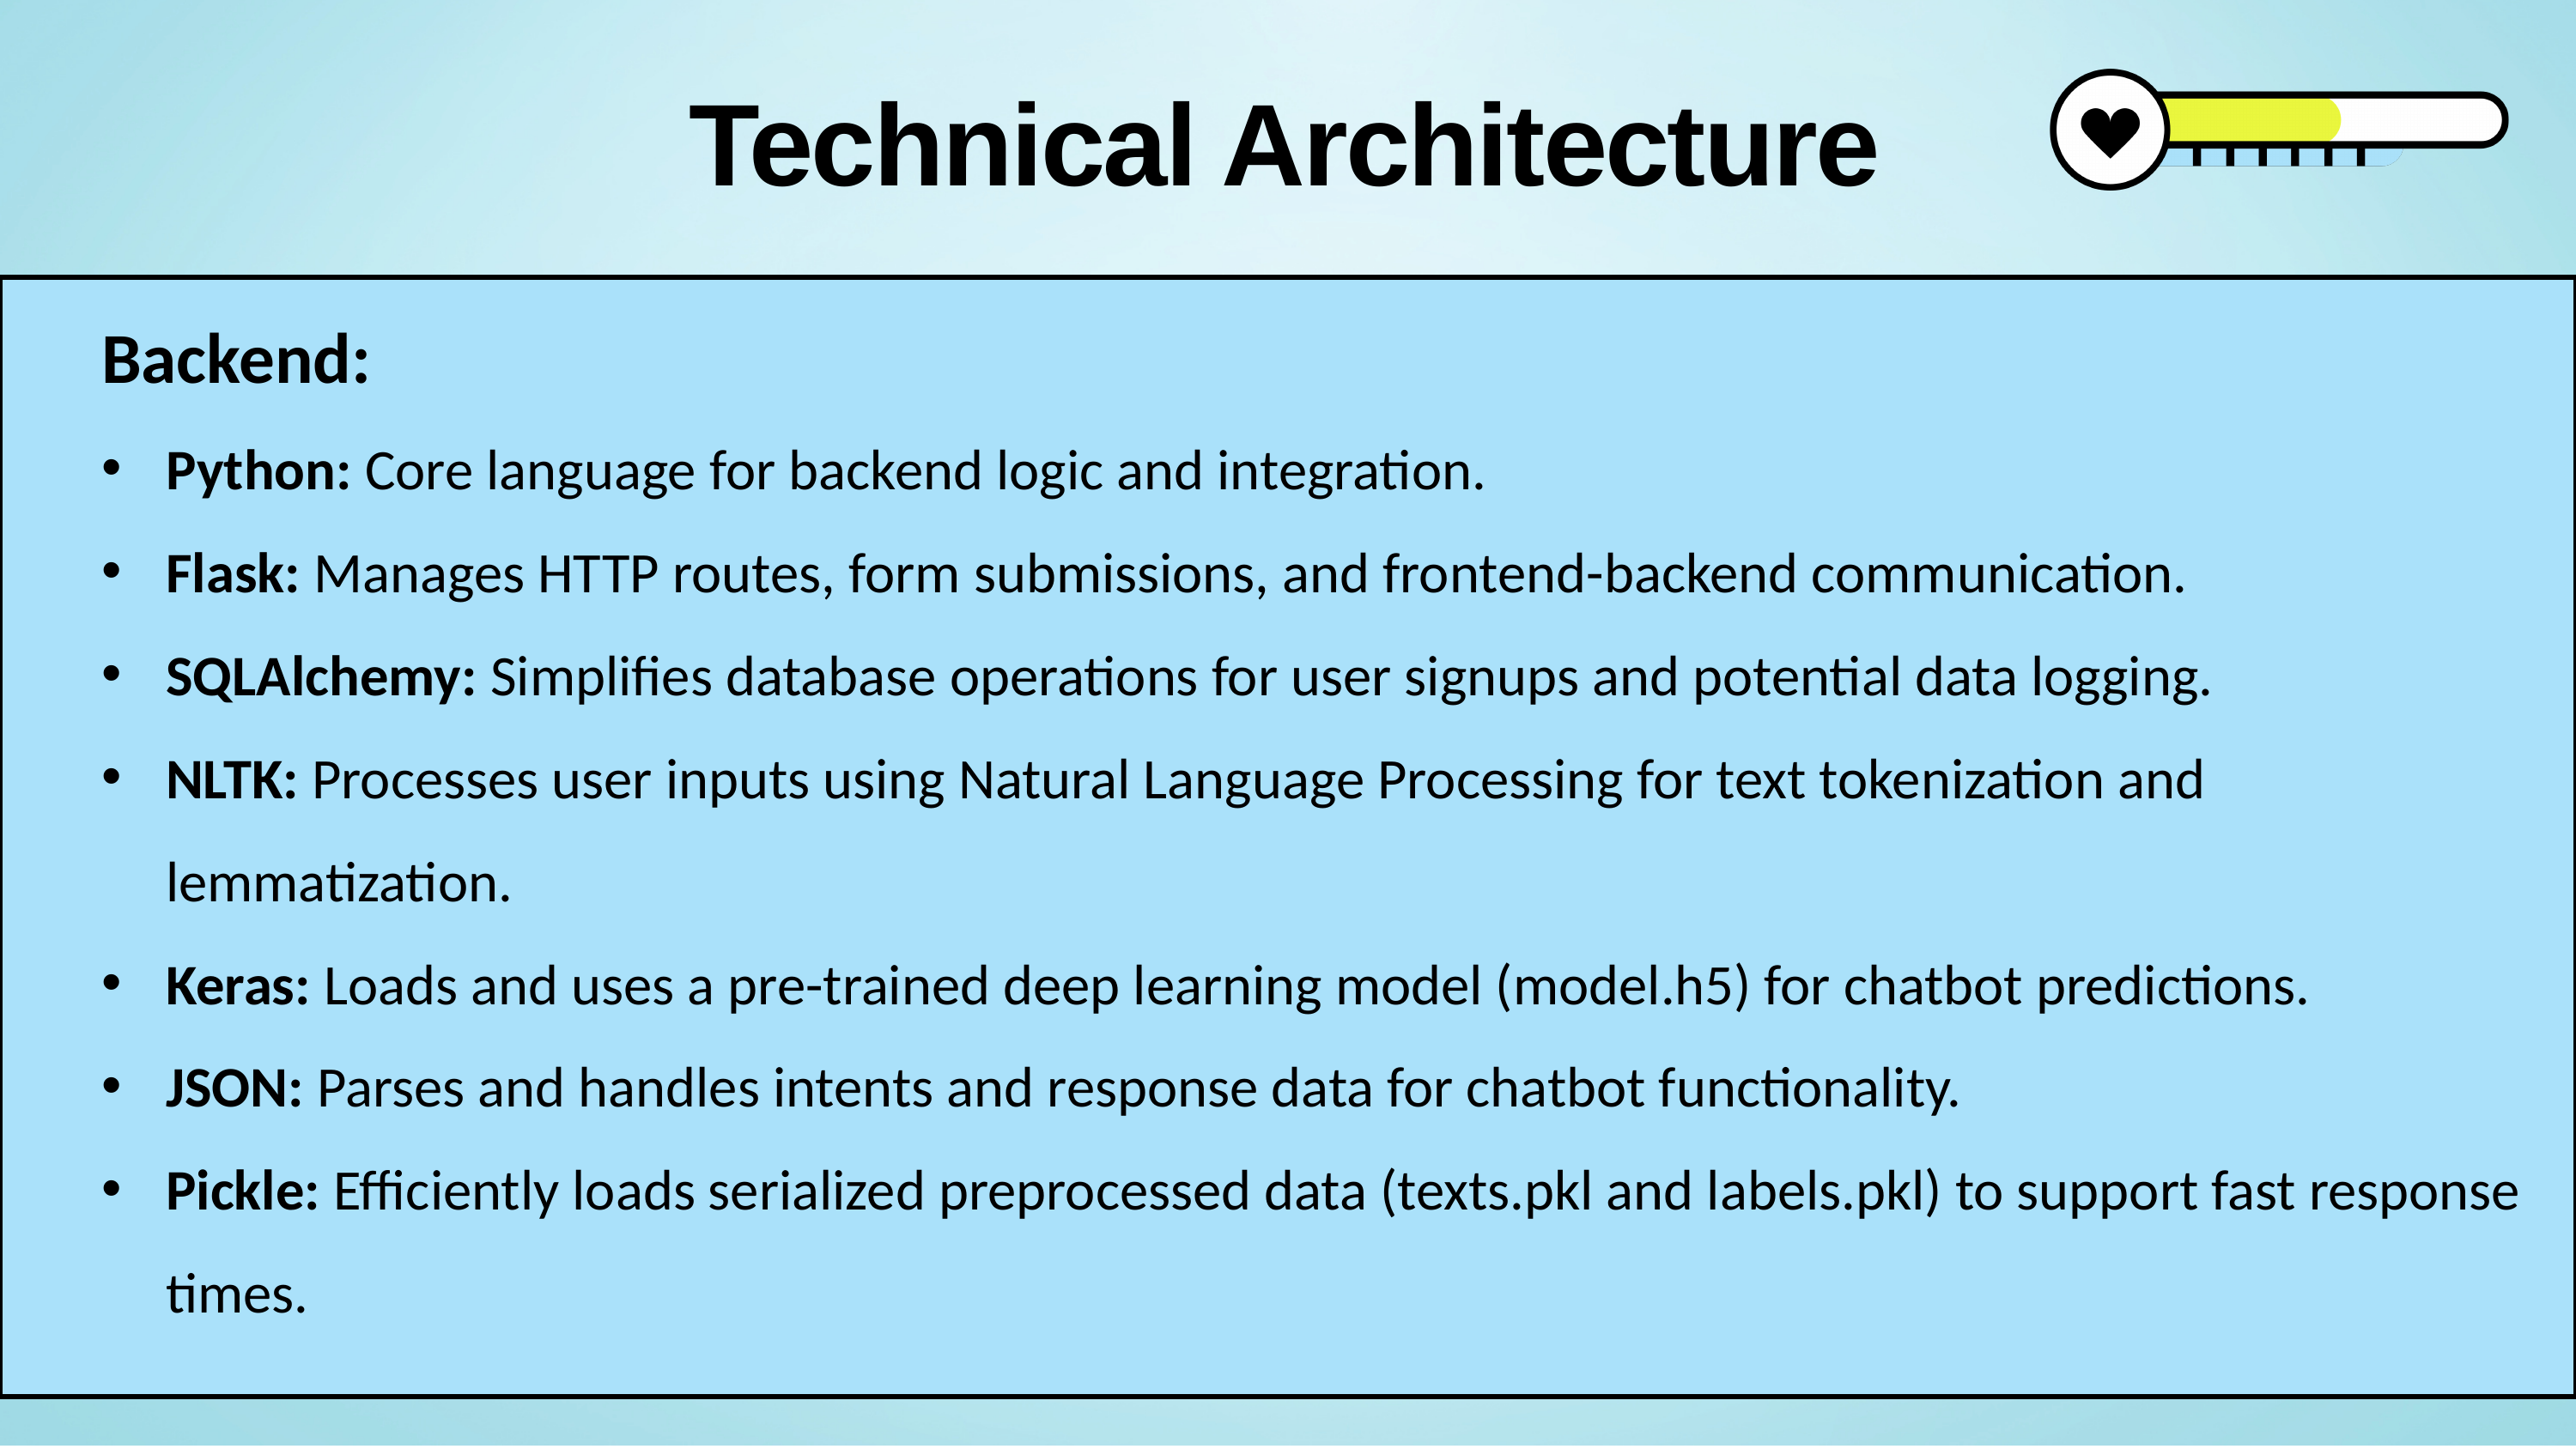

Technical Architecture

Backend:
Python: Core language for backend logic and integration.
Flask: Manages HTTP routes, form submissions, and frontend-backend communication.
SQLAlchemy: Simplifies database operations for user signups and potential data logging.
NLTK: Processes user inputs using Natural Language Processing for text tokenization and lemmatization.
Keras: Loads and uses a pre-trained deep learning model (model.h5) for chatbot predictions.
JSON: Parses and handles intents and response data for chatbot functionality.
Pickle: Efficiently loads serialized preprocessed data (texts.pkl and labels.pkl) to support fast response times.